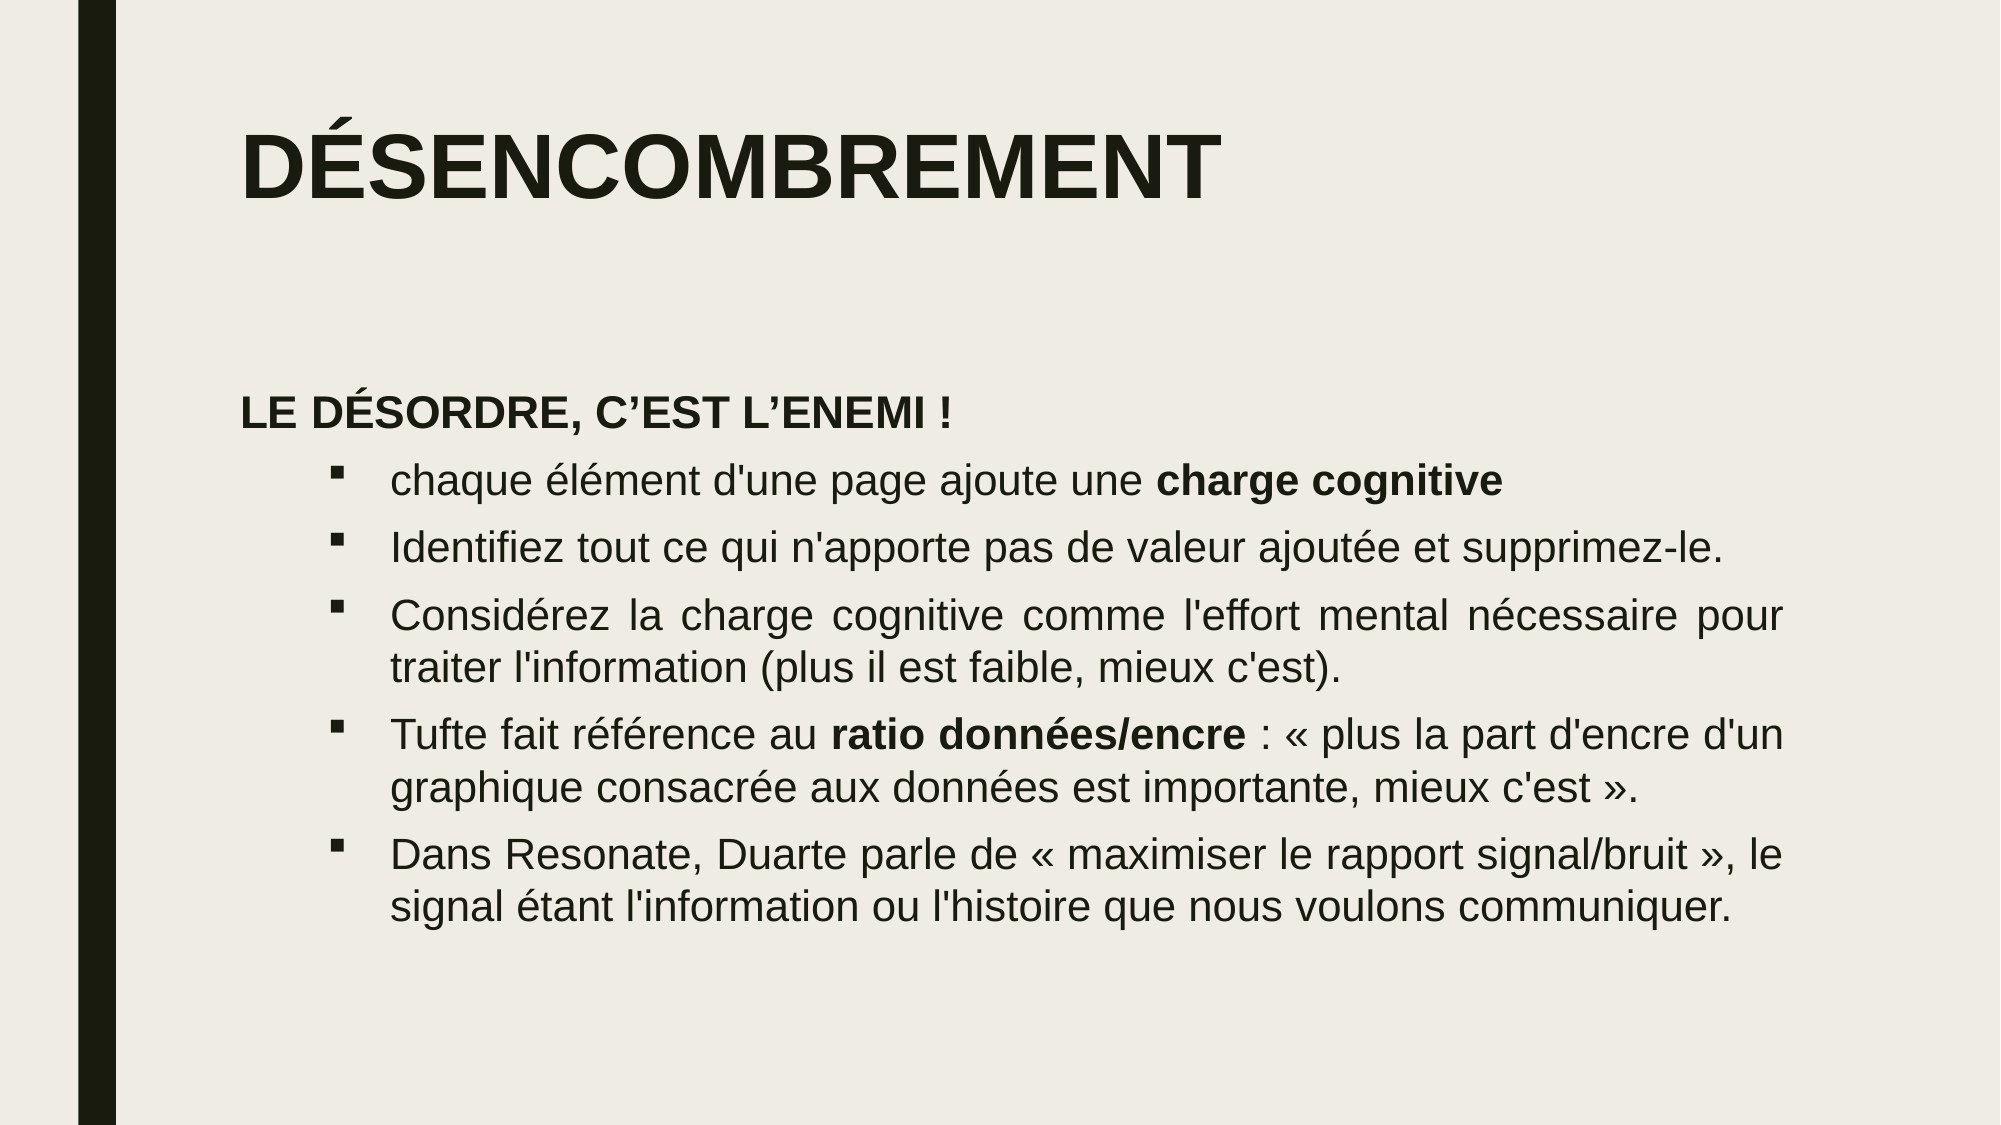

# DÉSENCOMBREMENT
LE DÉSORDRE, C’EST L’ENEMI !
chaque élément d'une page ajoute une charge cognitive
Identifiez tout ce qui n'apporte pas de valeur ajoutée et supprimez-le.
Considérez la charge cognitive comme l'effort mental nécessaire pour traiter l'information (plus il est faible, mieux c'est).
Tufte fait référence au ratio données/encre : « plus la part d'encre d'un graphique consacrée aux données est importante, mieux c'est ».
Dans Resonate, Duarte parle de « maximiser le rapport signal/bruit », le signal étant l'information ou l'histoire que nous voulons communiquer.